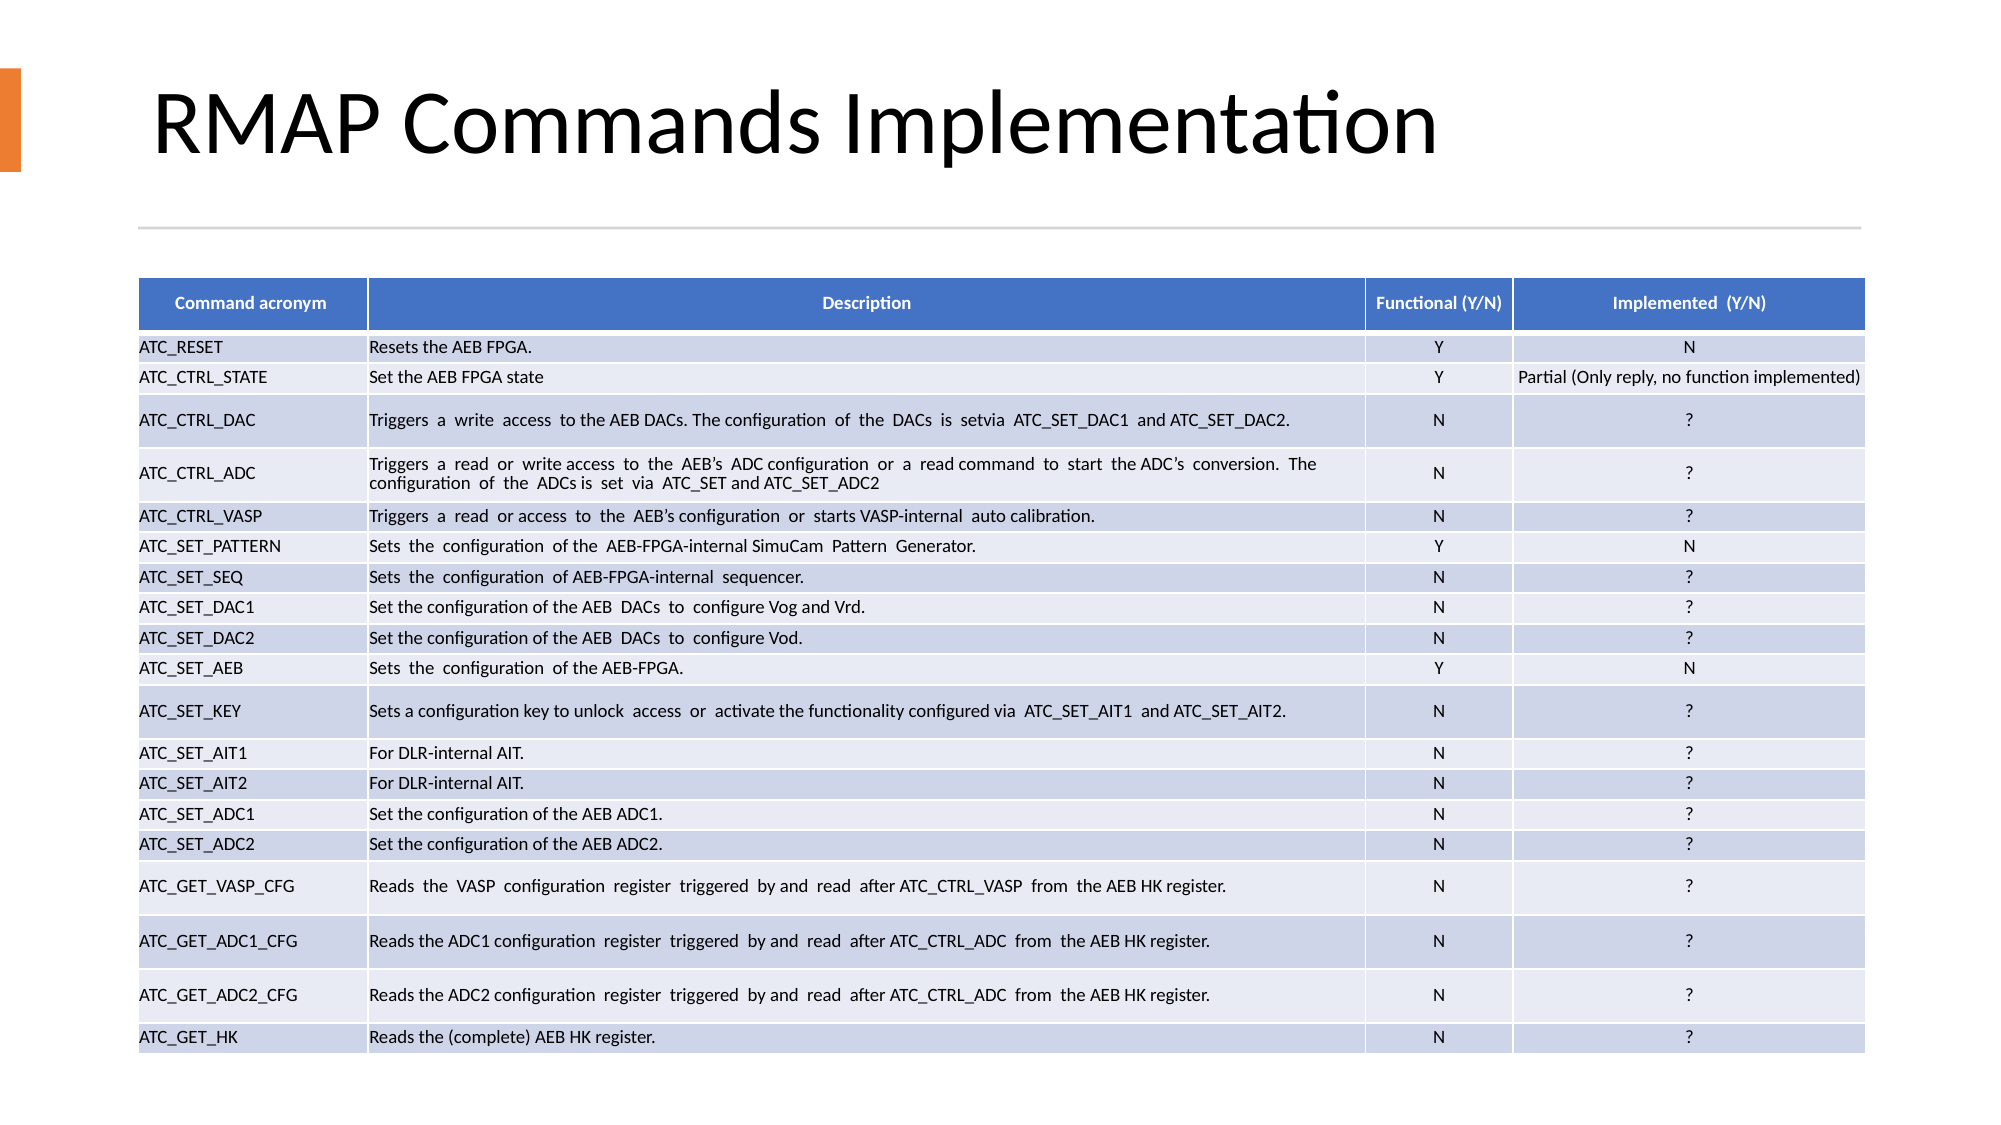

# RMAP Commands Implementation

| Command acronym | Description | Functional (Y/N) | Implemented (Y/N) |
| --- | --- | --- | --- |
| ATC\_RESET | Resets the AEB FPGA. | Y | N |
| ATC\_CTRL\_STATE | Set the AEB FPGA state | Y | Partial (Only reply, no function implemented) |
| ATC\_CTRL\_DAC | Triggers a write access to the AEB DACs. The configuration of the DACs is setvia ATC\_SET\_DAC1 and ATC\_SET\_DAC2. | N | ? |
| ATC\_CTRL\_ADC | Triggers a read or write access to the AEB’s ADC configuration or a read command to start the ADC’s conversion. The configuration of the ADCs is set via ATC\_SET and ATC\_SET\_ADC2 | N | ? |
| ATC\_CTRL\_VASP | Triggers a read or access to the AEB’s configuration or starts VASP-internal auto calibration. | N | ? |
| ATC\_SET\_PATTERN | Sets the configuration of the AEB-FPGA-internal SimuCam Pattern Generator. | Y | N |
| ATC\_SET\_SEQ | Sets the configuration of AEB-FPGA-internal sequencer. | N | ? |
| ATC\_SET\_DAC1 | Set the configuration of the AEB DACs to configure Vog and Vrd. | N | ? |
| ATC\_SET\_DAC2 | Set the configuration of the AEB DACs to configure Vod. | N | ? |
| ATC\_SET\_AEB | Sets the configuration of the AEB-FPGA. | Y | N |
| ATC\_SET\_KEY | Sets a configuration key to unlock access or activate the functionality configured via ATC\_SET\_AIT1 and ATC\_SET\_AIT2. | N | ? |
| ATC\_SET\_AIT1 | For DLR-internal AIT. | N | ? |
| ATC\_SET\_AIT2 | For DLR-internal AIT. | N | ? |
| ATC\_SET\_ADC1 | Set the configuration of the AEB ADC1. | N | ? |
| ATC\_SET\_ADC2 | Set the configuration of the AEB ADC2. | N | ? |
| ATC\_GET\_VASP\_CFG | Reads the VASP configuration register triggered by and read after ATC\_CTRL\_VASP from the AEB HK register. | N | ? |
| ATC\_GET\_ADC1\_CFG | Reads the ADC1 configuration register triggered by and read after ATC\_CTRL\_ADC from the AEB HK register. | N | ? |
| ATC\_GET\_ADC2\_CFG | Reads the ADC2 configuration register triggered by and read after ATC\_CTRL\_ADC from the AEB HK register. | N | ? |
| ATC\_GET\_HK | Reads the (complete) AEB HK register. | N | ? |